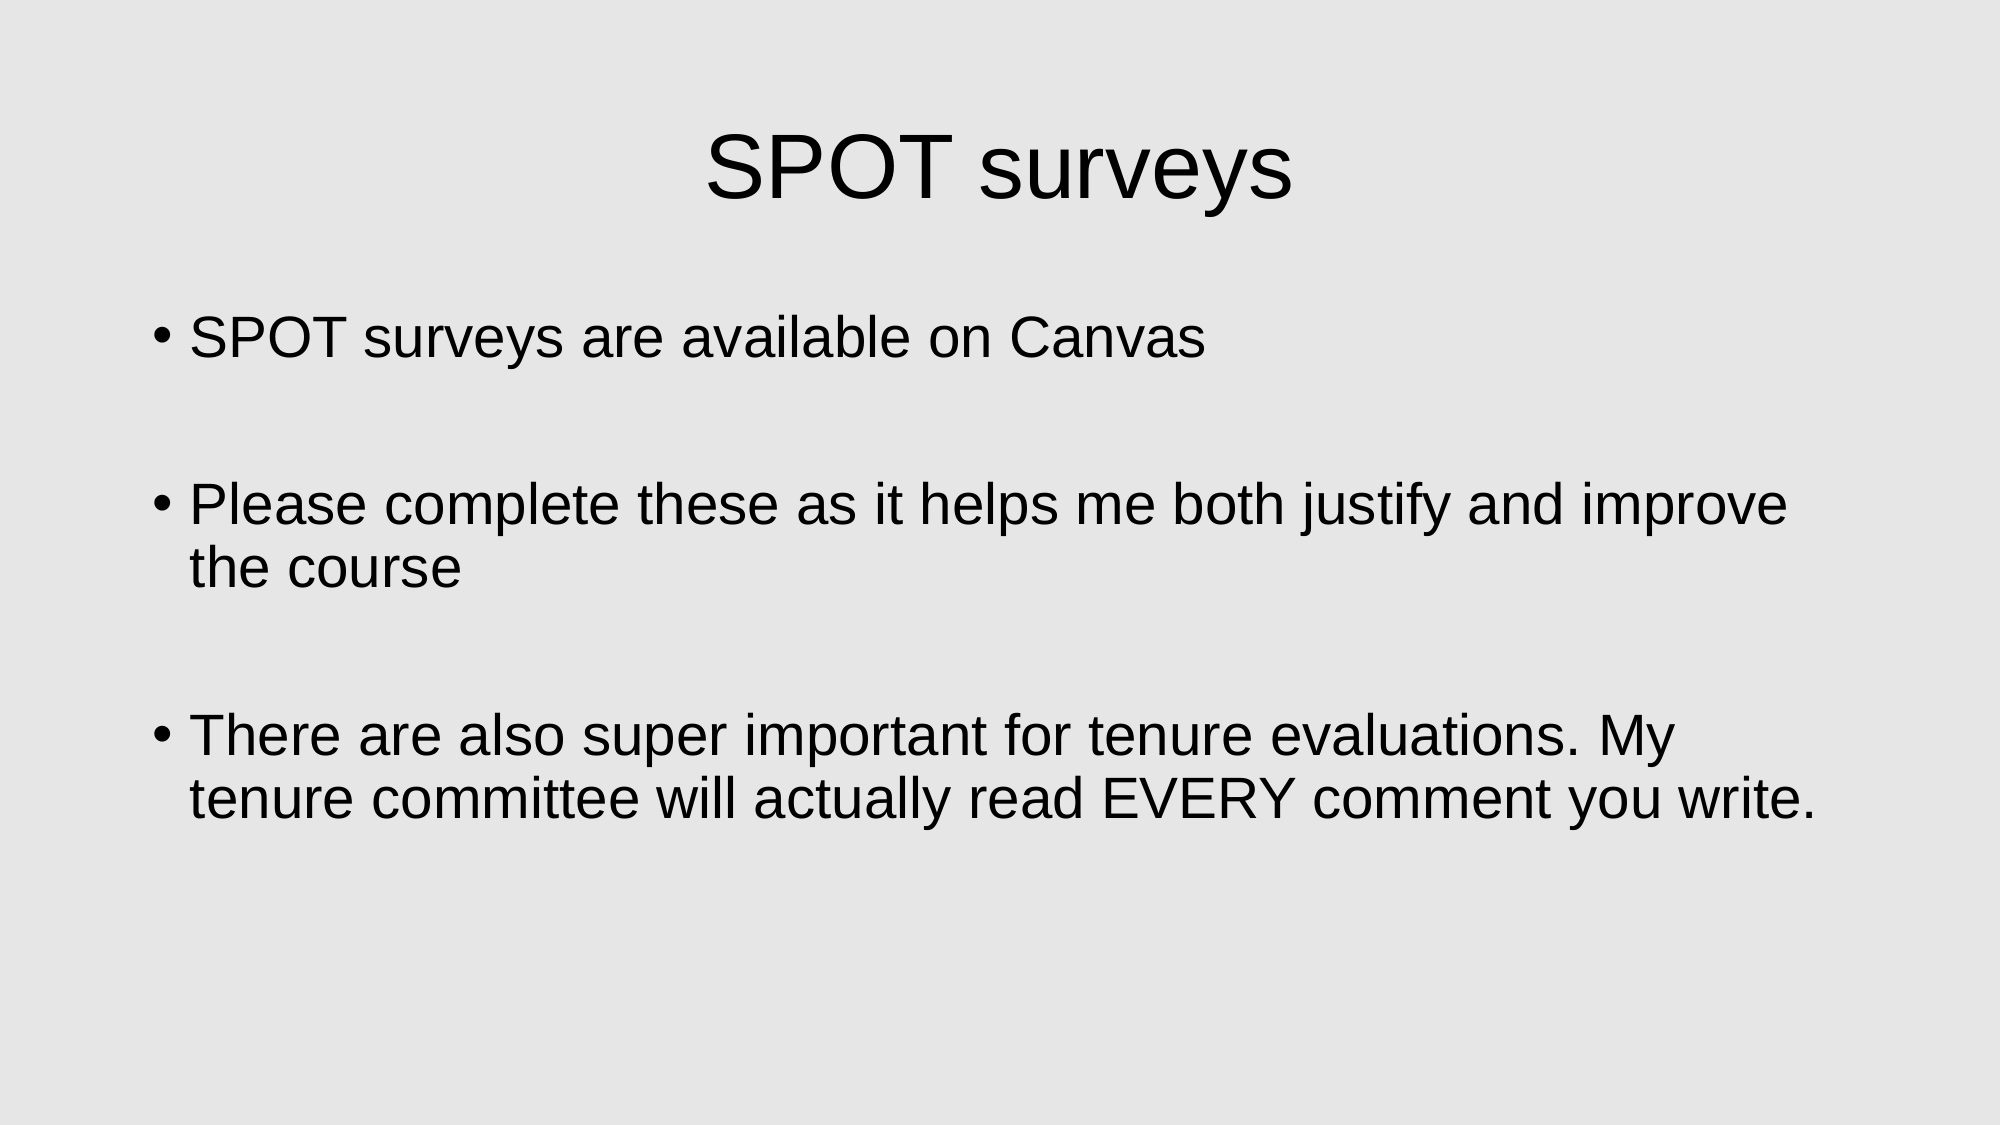

# SPOT surveys
SPOT surveys are available on Canvas

Please complete these as it helps me both justify and improve the course

There are also super important for tenure evaluations. My tenure committee will actually read EVERY comment you write.